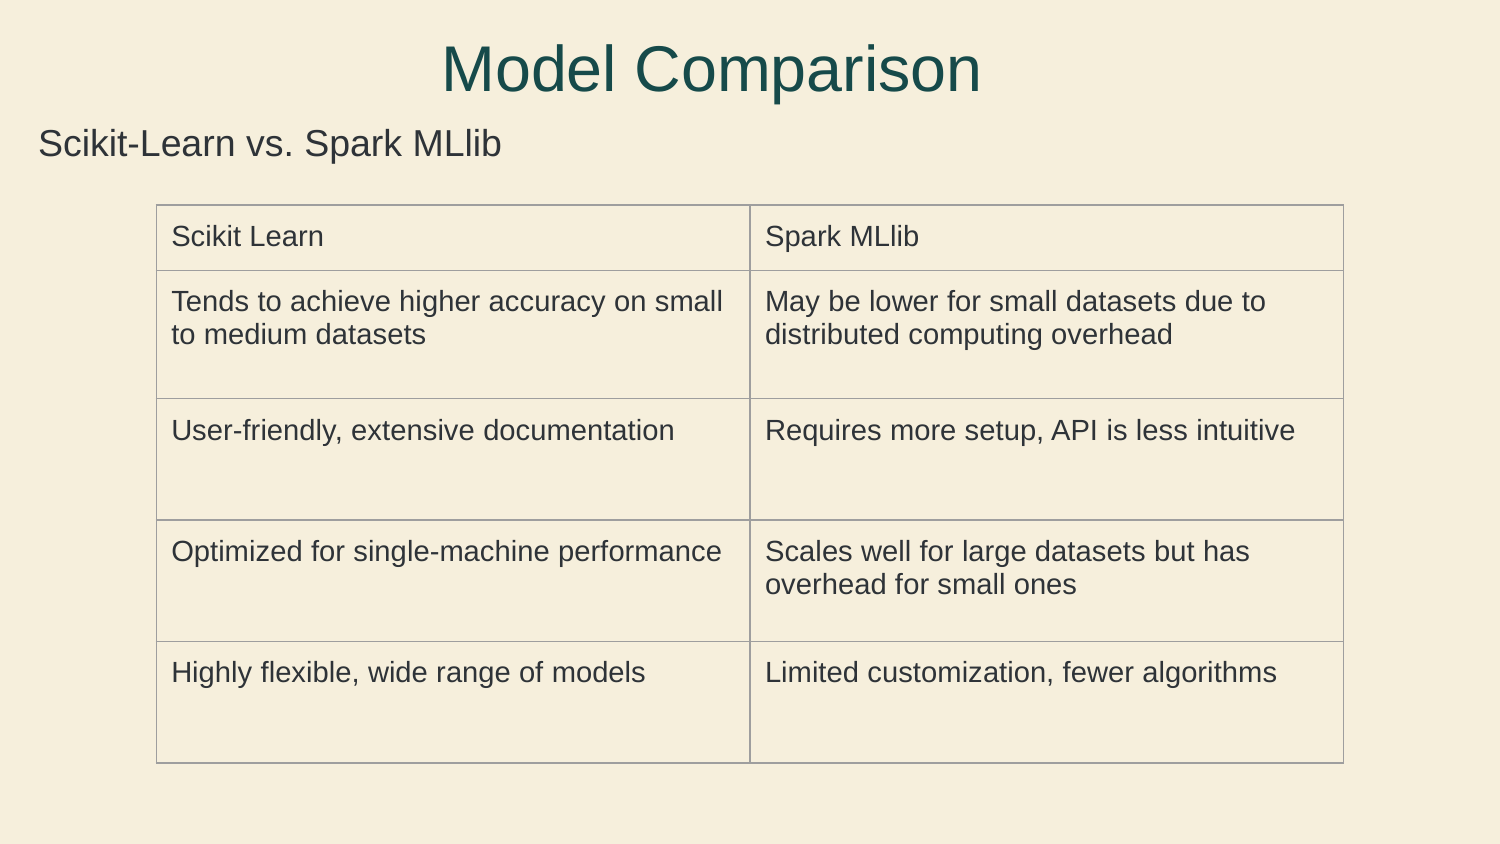

# Model Comparison
Scikit-Learn vs. Spark MLlib
| Scikit Learn | Spark MLlib |
| --- | --- |
| Tends to achieve higher accuracy on small to medium datasets | May be lower for small datasets due to distributed computing overhead |
| User-friendly, extensive documentation | Requires more setup, API is less intuitive |
| Optimized for single-machine performance | Scales well for large datasets but has overhead for small ones |
| Highly flexible, wide range of models | Limited customization, fewer algorithms |